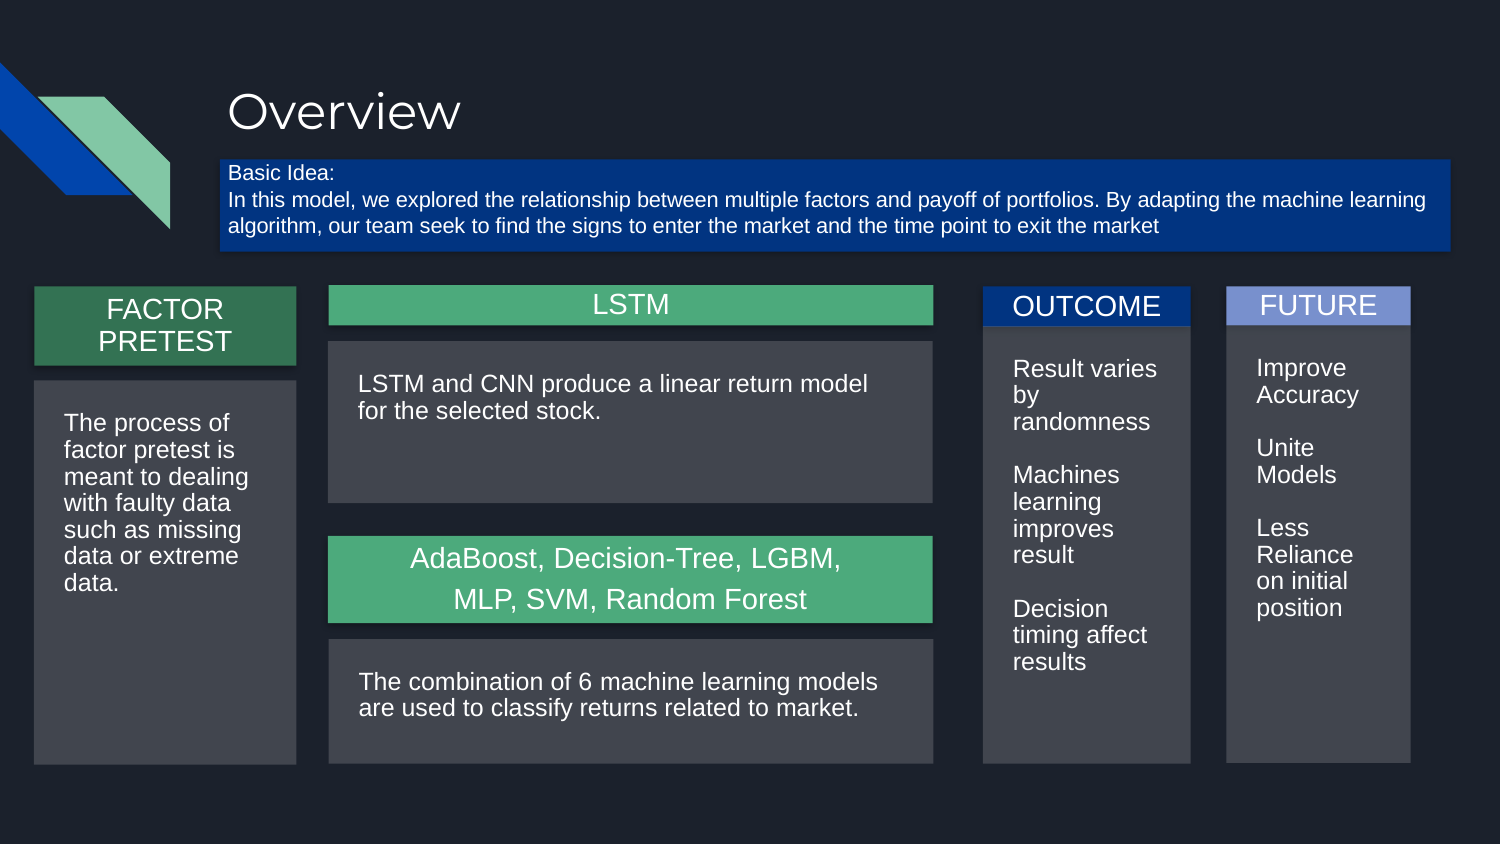

# Overview

Basic Idea:
In this model, we explored the relationship between multiple factors and payoff of portfolios. By adapting the machine learning algorithm, our team seek to find the signs to enter the market and the time point to exit the market

LSTM
FACTOR PRETEST
OUTCOME
FUTURE
Improve Accuracy

Unite
Models

Less
Reliance on initial
position
Result varies by randomness

Machines learning improves result

Decision timing affect results
LSTM and CNN produce a linear return model for the selected stock.
The process of factor pretest is meant to dealing with faulty data such as missing data or extreme data.
AdaBoost, Decision-Tree, LGBM,
MLP, SVM, Random Forest
The combination of 6 machine learning models are used to classify returns related to market.